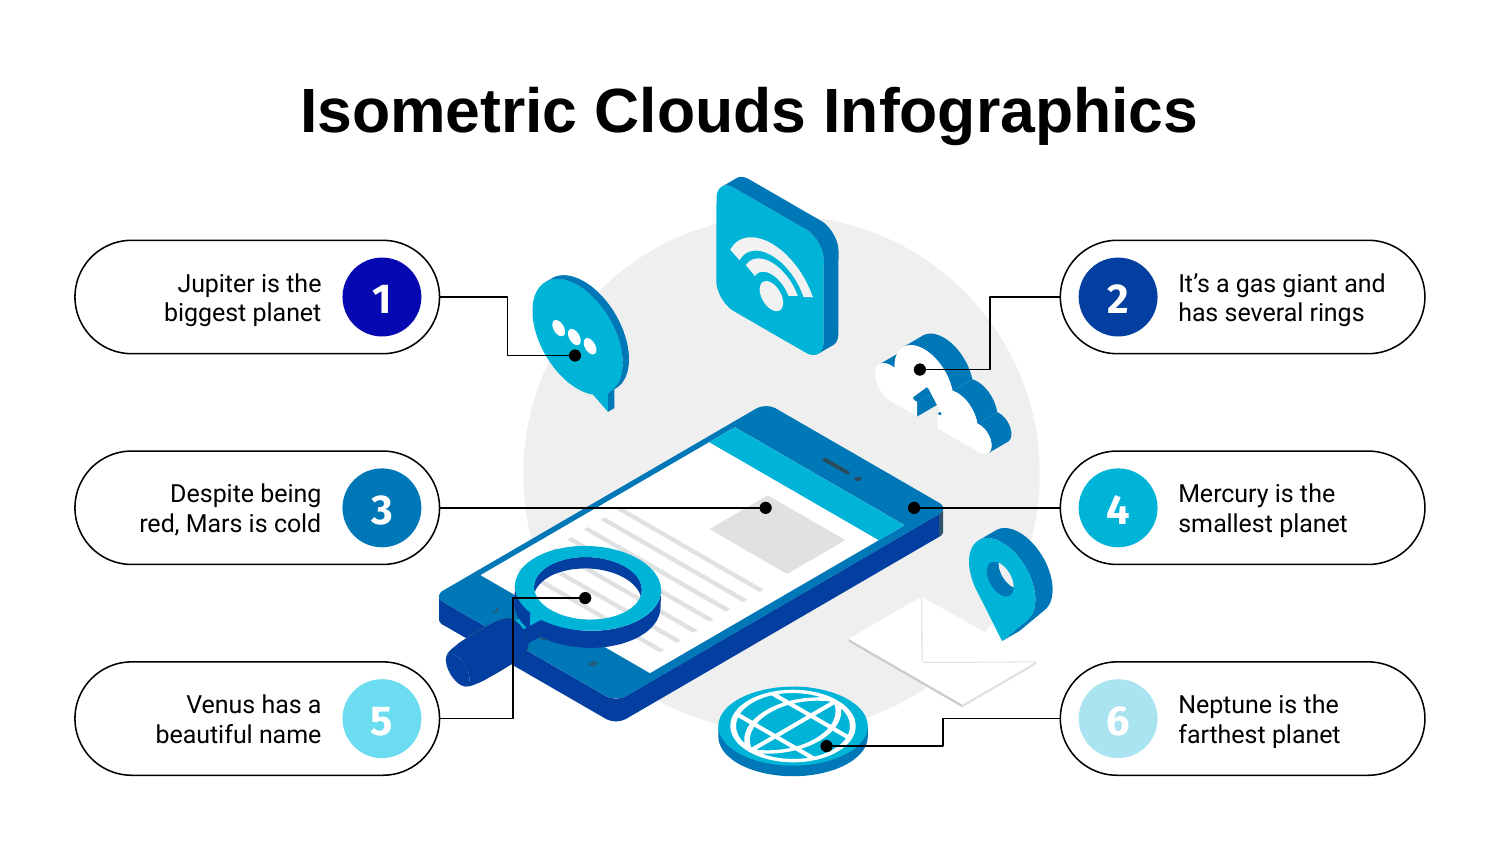

# Isometric Clouds Infographics

It’s a gas giant and has several rings
Jupiter is the biggest planet
1
2

Despite being
red, Mars is cold
Mercury is the smallest planet
3
4

Neptune is the farthest planet
Venus has a beautiful name
5
6